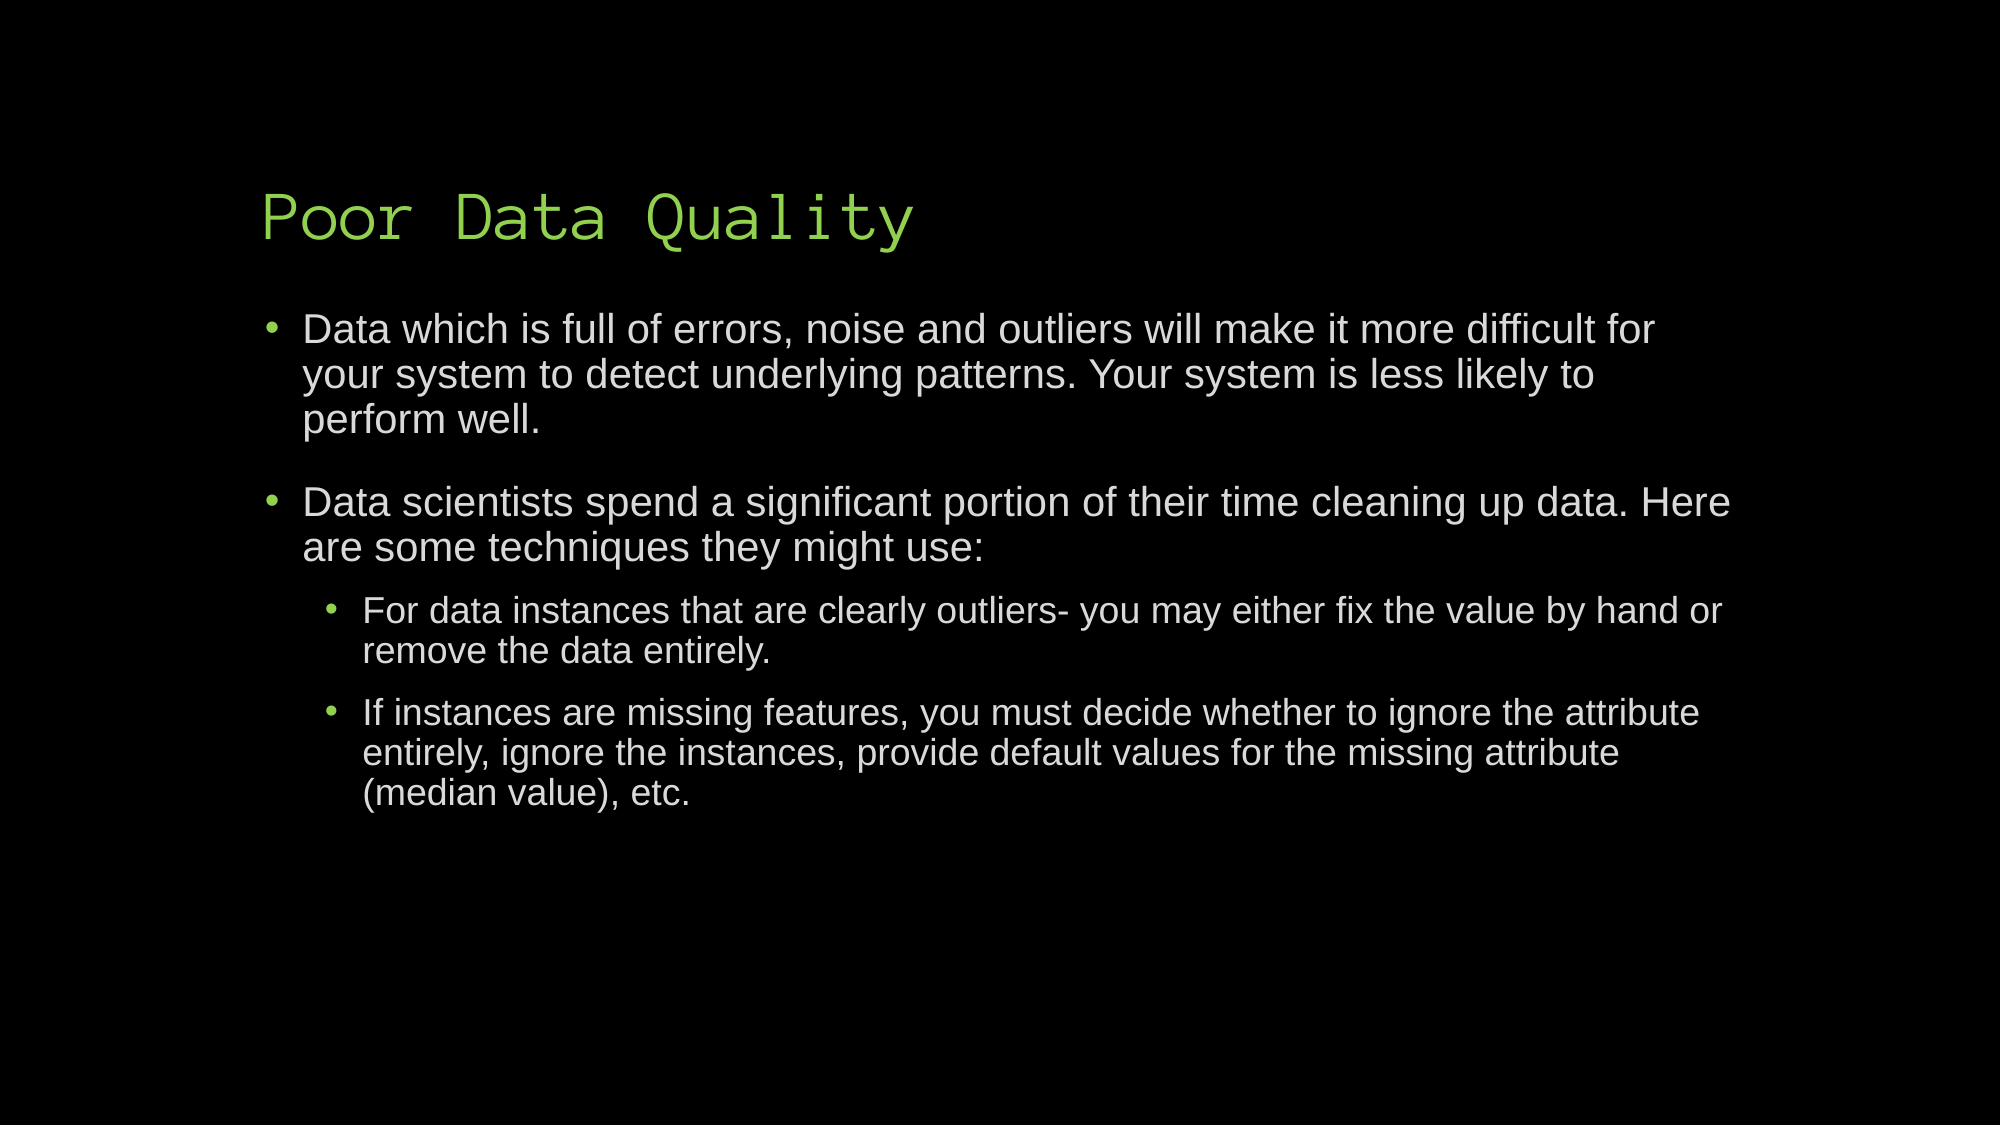

# Poor Data Quality
Data which is full of errors, noise and outliers will make it more difficult for your system to detect underlying patterns. Your system is less likely to perform well.
Data scientists spend a significant portion of their time cleaning up data. Here are some techniques they might use:
For data instances that are clearly outliers- you may either fix the value by hand or remove the data entirely.
If instances are missing features, you must decide whether to ignore the attribute entirely, ignore the instances, provide default values for the missing attribute (median value), etc.